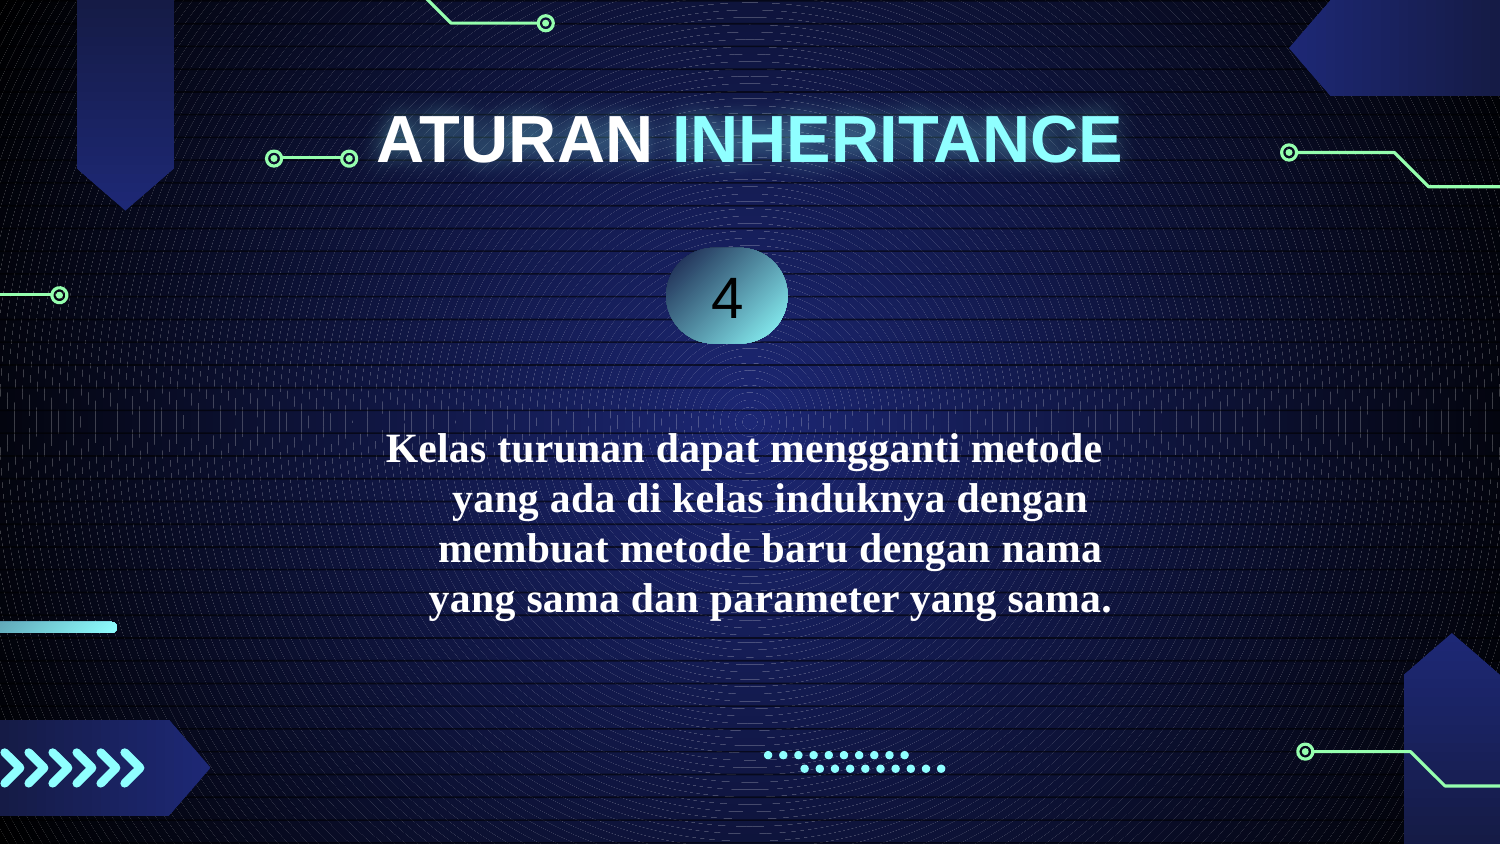

ATURAN INHERITANCE

 4
Kelas turunan dapat mengganti metode yang ada di kelas induknya dengan membuat metode baru dengan nama yang sama dan parameter yang sama.